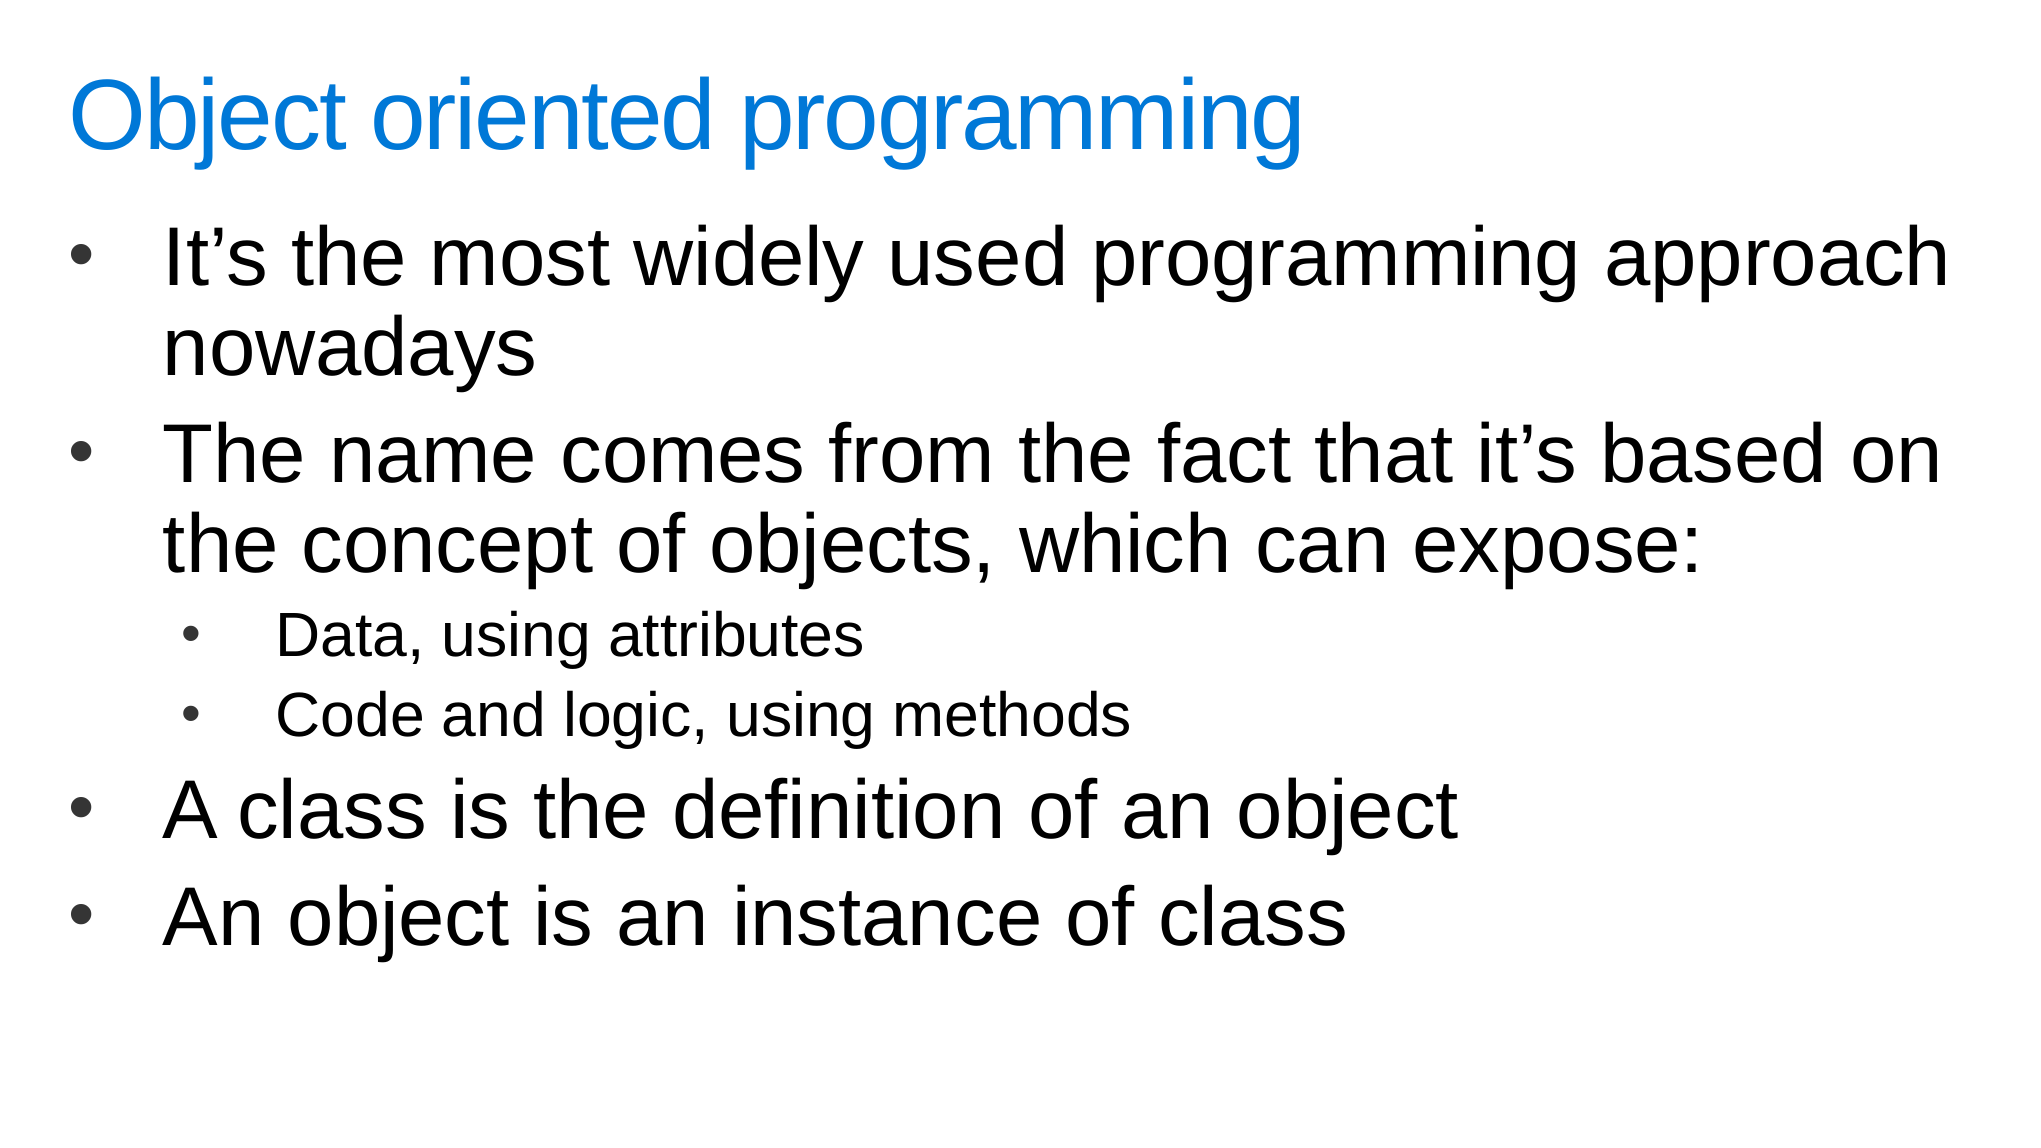

# Object oriented programming
It’s the most widely used programming approach nowadays
The name comes from the fact that it’s based on the concept of objects, which can expose:
Data, using attributes
Code and logic, using methods
A class is the definition of an object
An object is an instance of class